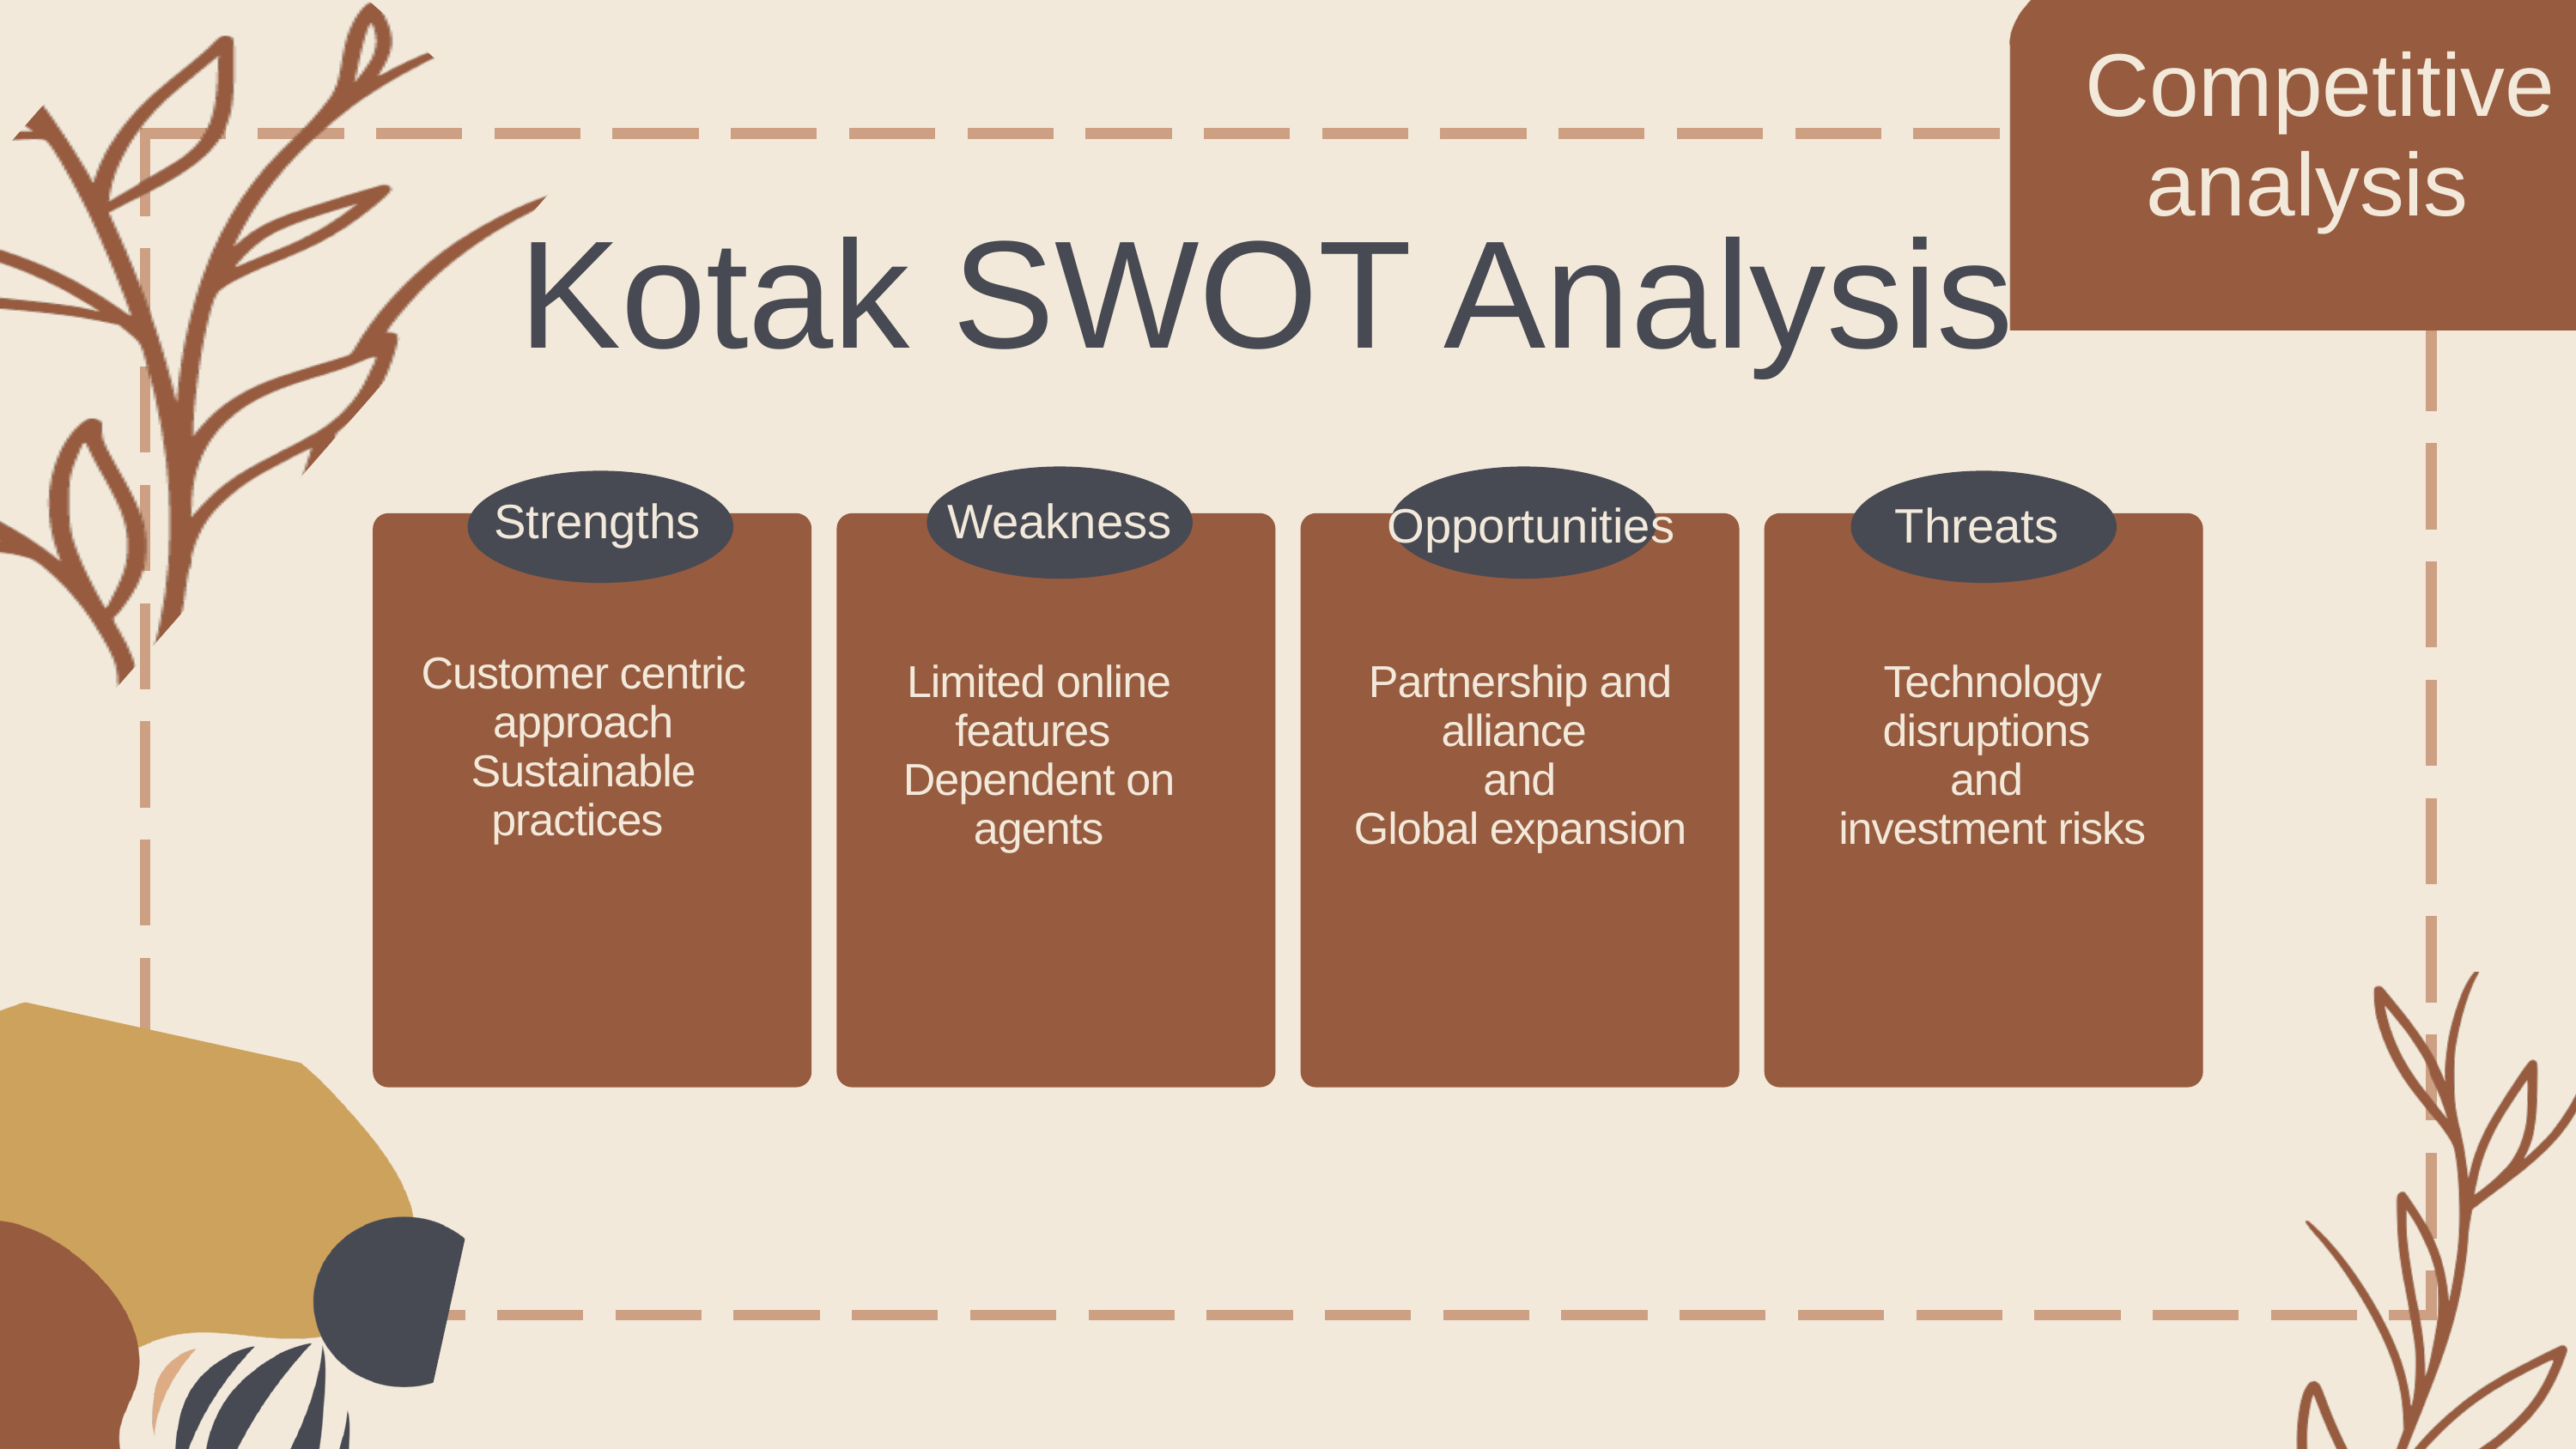

Competitive analysis

Kotak SWOT Analysis

Strengths
Weakness
Threats
Opportunities

Customer centric approach
Sustainable practices
Limited online features
Dependent on agents
Partnership and alliance
and
Global expansion
Technology disruptions
and
investment risks